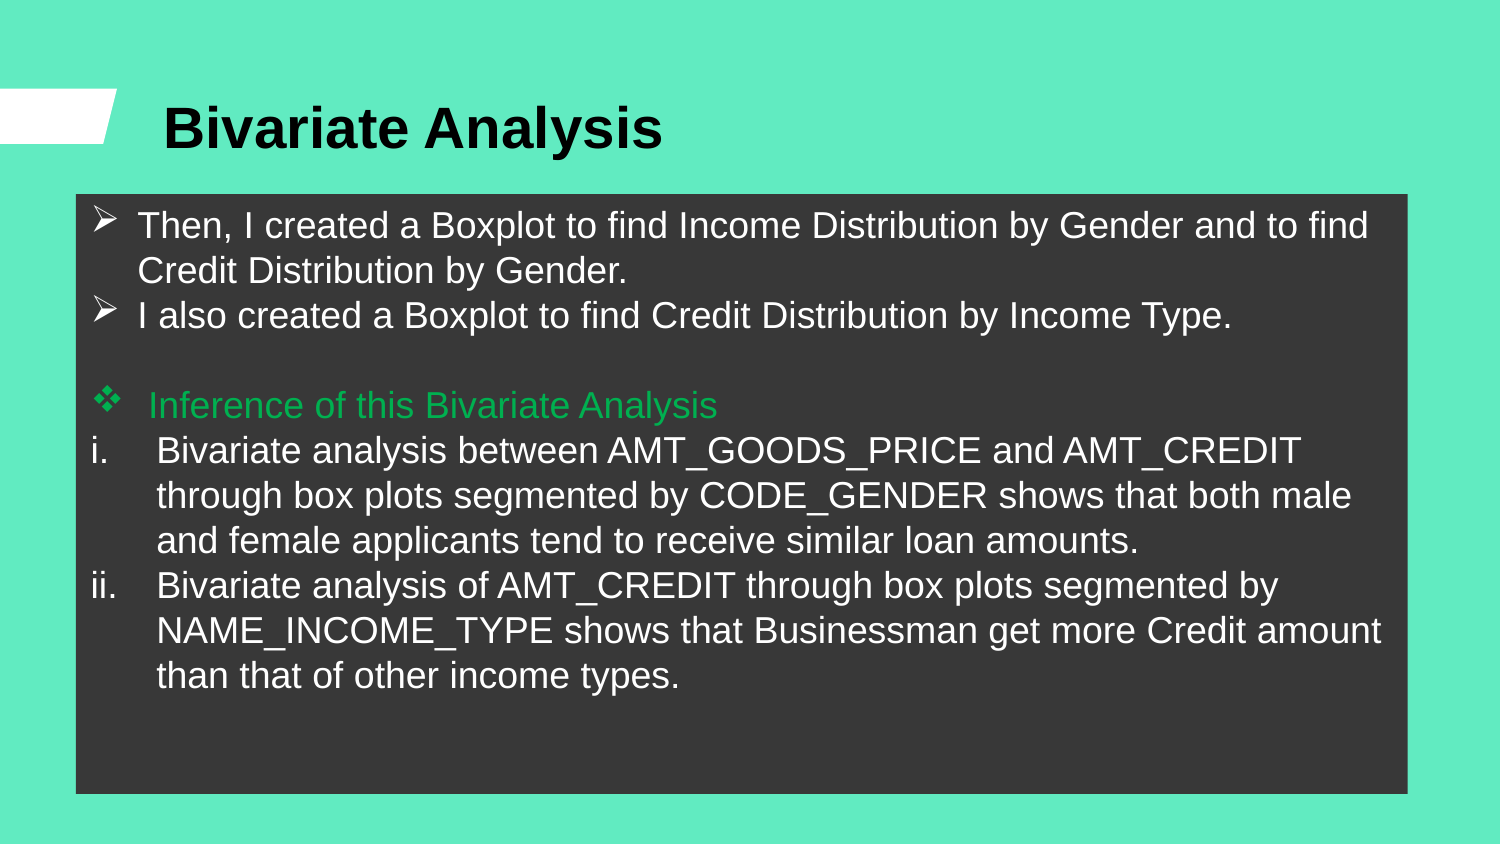

# Bivariate Analysis
Then, I created a Boxplot to find Income Distribution by Gender and to find Credit Distribution by Gender.
I also created a Boxplot to find Credit Distribution by Income Type.

 Inference of this Bivariate Analysis
Bivariate analysis between AMT_GOODS_PRICE and AMT_CREDIT through box plots segmented by CODE_GENDER shows that both male and female applicants tend to receive similar loan amounts.
Bivariate analysis of AMT_CREDIT through box plots segmented by NAME_INCOME_TYPE shows that Businessman get more Credit amount than that of other income types.